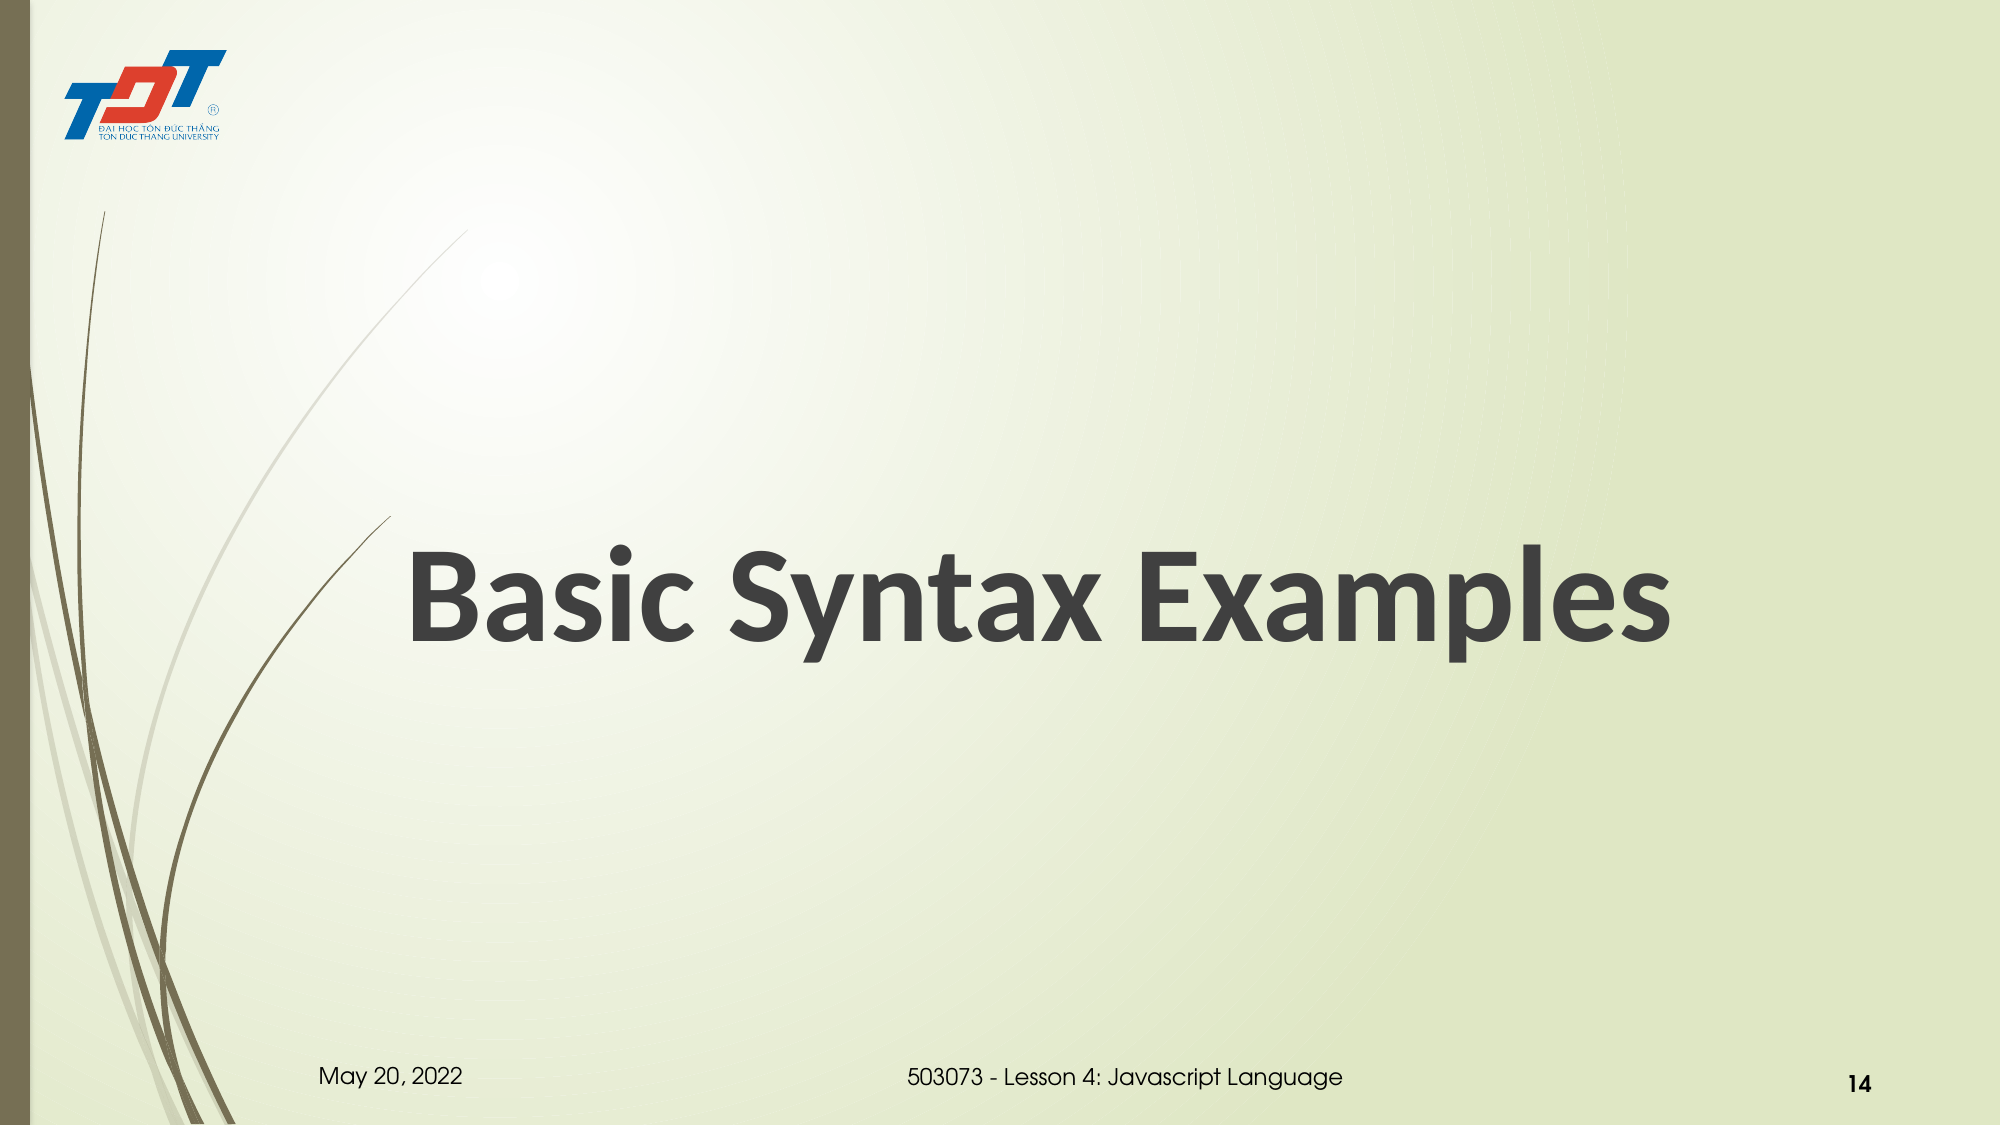

#
Basic Syntax Examples
May 20, 2022
14
503073 - Lesson 4: Javascript Language